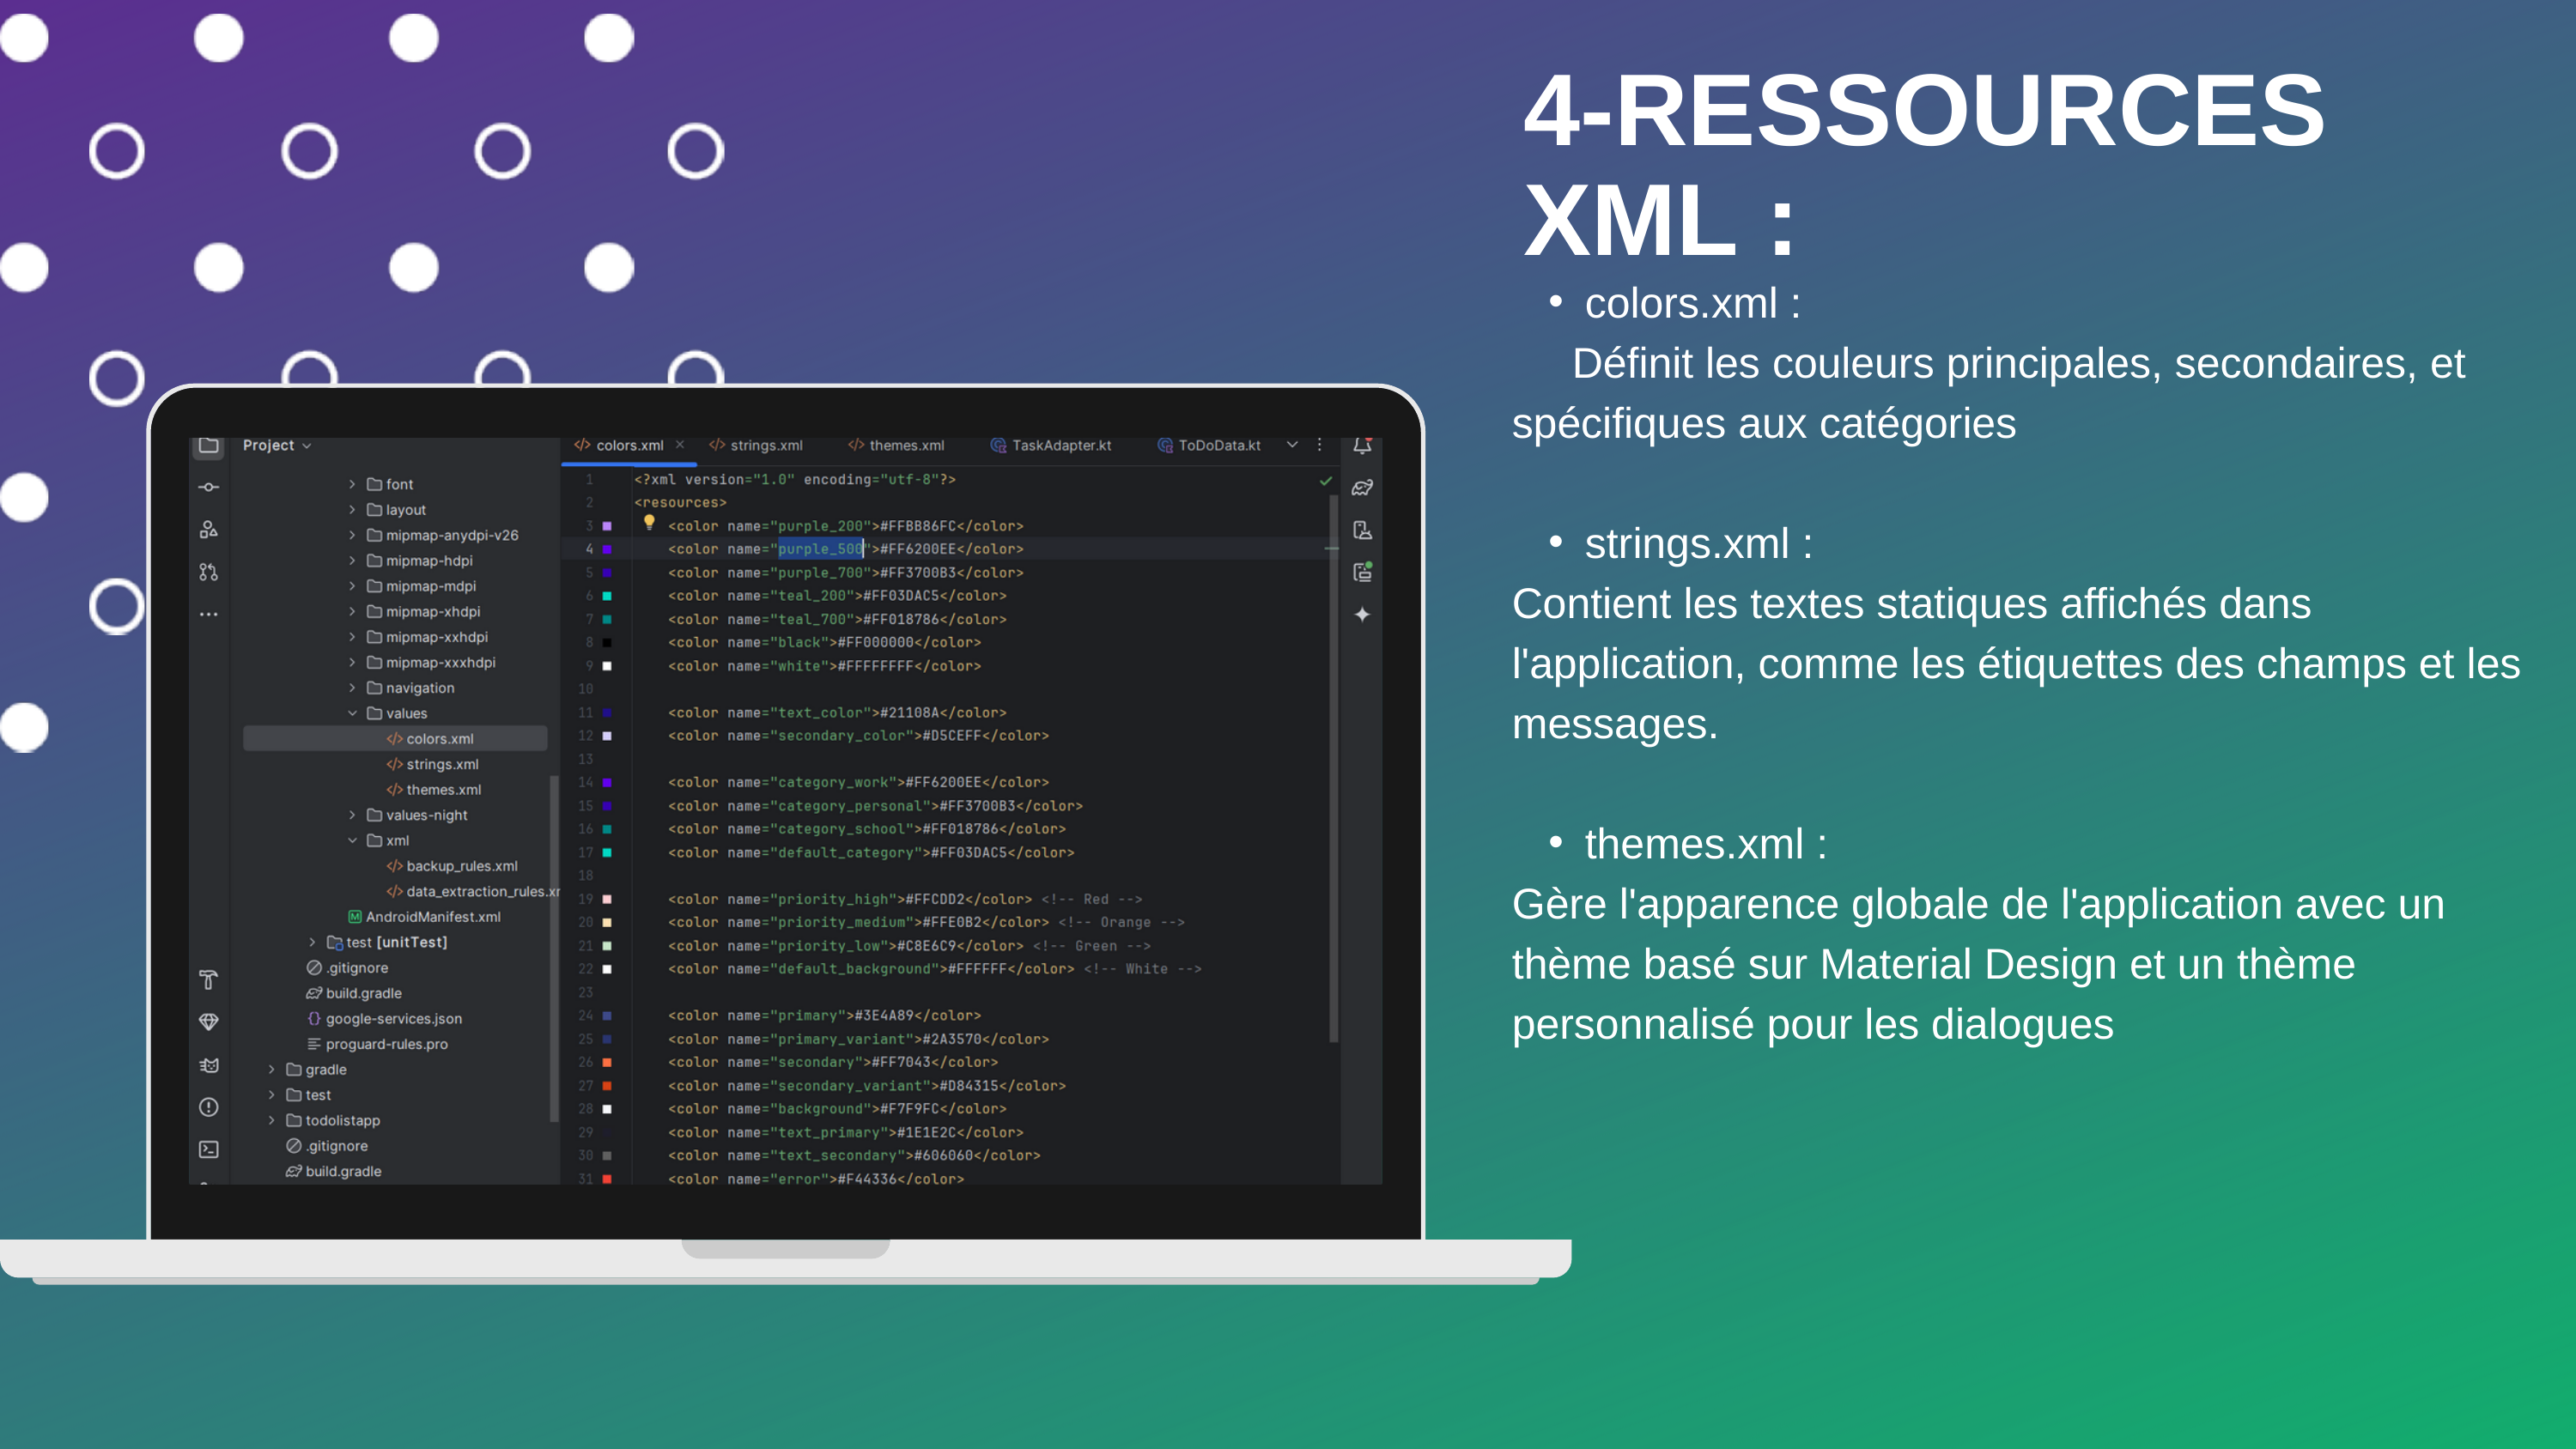

4-RESSOURCES XML :
colors.xml :
     Définit les couleurs principales, secondaires, et spécifiques aux catégories

strings.xml :
Contient les textes statiques affichés dans l'application, comme les étiquettes des champs et les messages​.

themes.xml :
Gère l'apparence globale de l'application avec un thème basé sur Material Design et un thème personnalisé pour les dialogues​